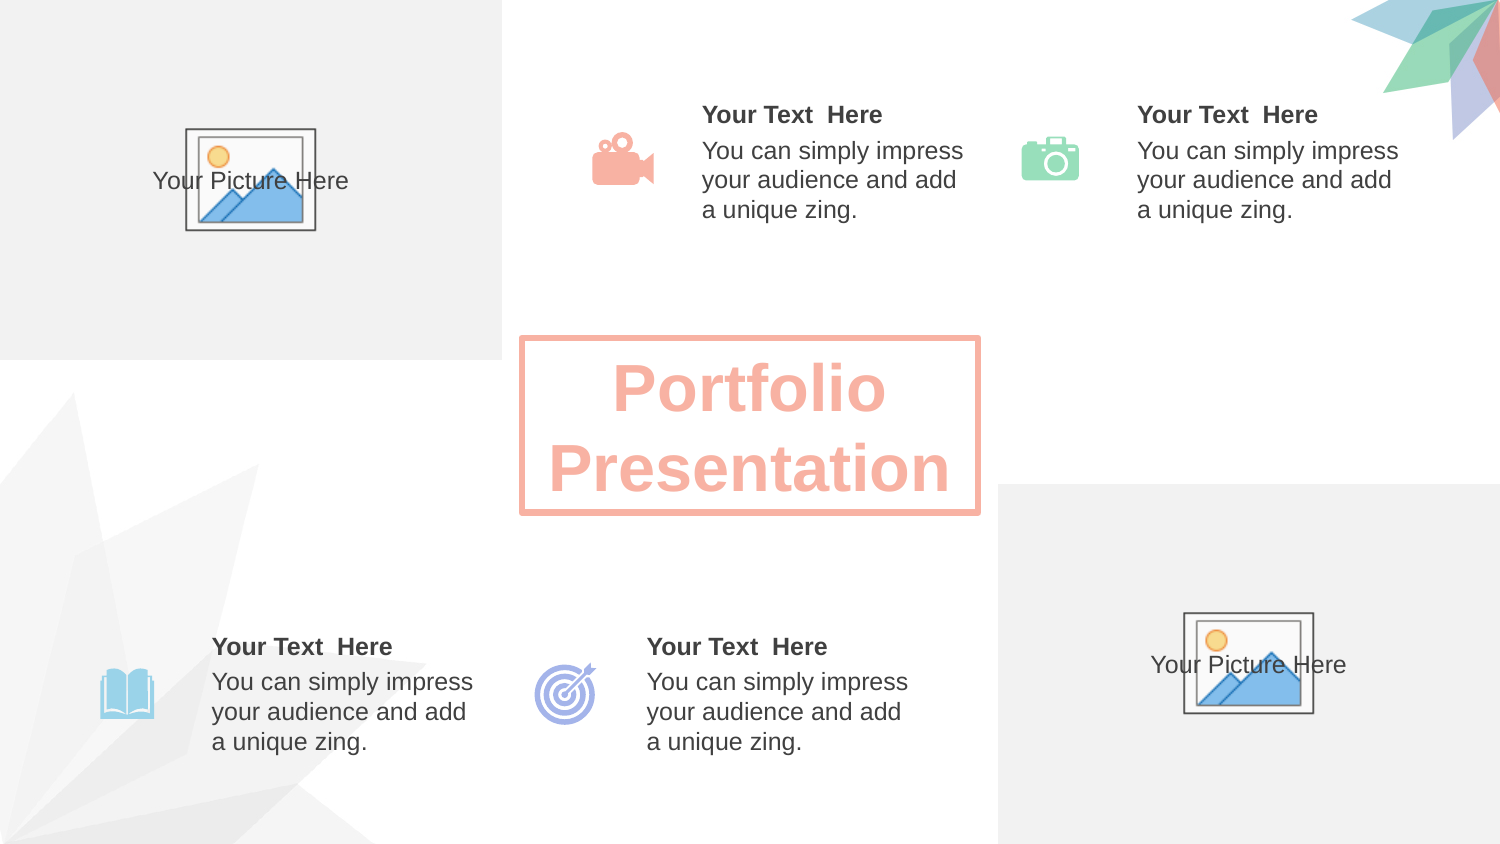

Your Text  Here
You can simply impress your audience and add a unique zing.
Your Text  Here
You can simply impress your audience and add a unique zing.

Portfolio Presentation

Your Text  Here
You can simply impress your audience and add a unique zing.
Your Text  Here
You can simply impress your audience and add a unique zing.